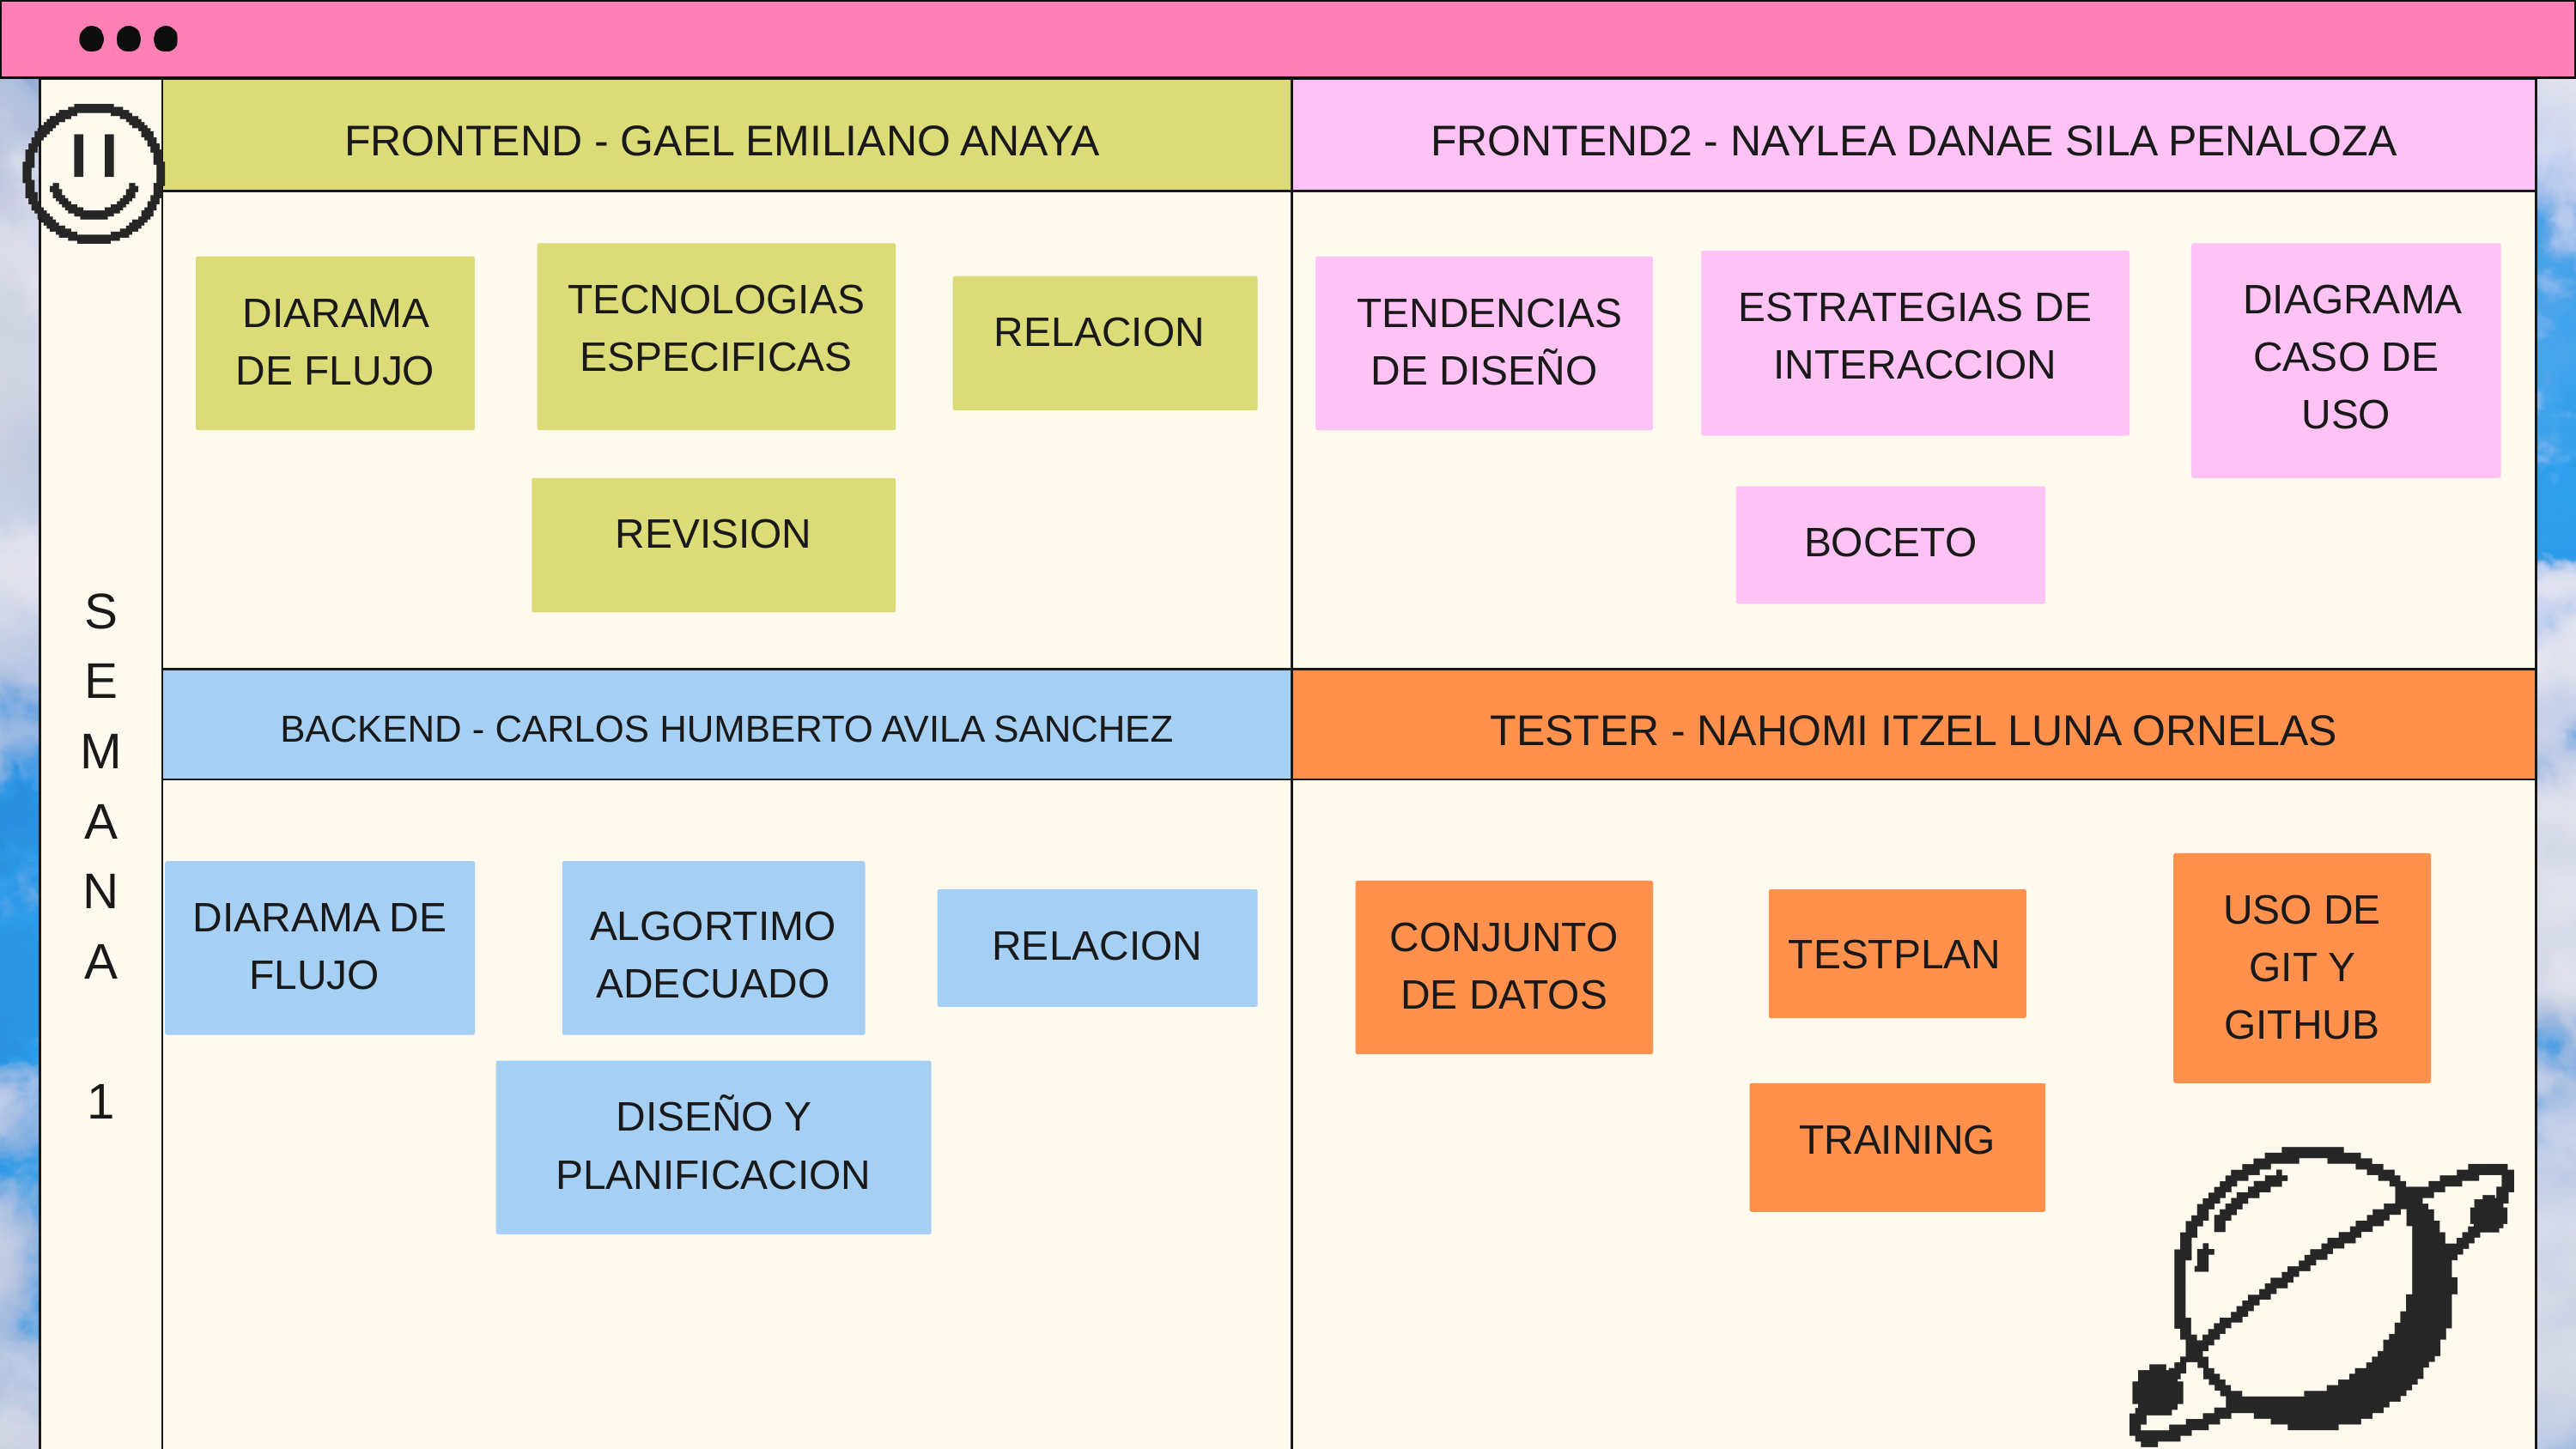

| S E M A N A 1 | FRONTEND - GAEL EMILIANO ANAYA | FRONTEND2 - NAYLEA DANAE SILA PENALOZA |
| --- | --- | --- |
| S E M A N A 1 |  |  |
| S E M A N A 1 | BACKEND - CARLOS HUMBERTO AVILA SANCHEZ | TESTER - NAHOMI ITZEL LUNA ORNELAS |
| S E M A N A 1 |  |  |
| PLANIFICAR Y PREPARAR | PLANIFICAR Y PREPARAR | PLANIFICAR Y PREPARAR |

TECNOLOGIASESPECIFICAS

 DIAGRAMA CASO DE USO

ESTRATEGIAS DE INTERACCION

DIARAMA DE FLUJO

 TENDENCIAS DE DISEÑO

RELACION

REVISION

BOCETO

USO DE GIT Y GITHUB

DIARAMA DE FLUJO

ALGORTIMO ADECUADO

CONJUNTO DE DATOS

RELACION

TESTPLAN

DISEÑO Y PLANIFICACION

TRAINING